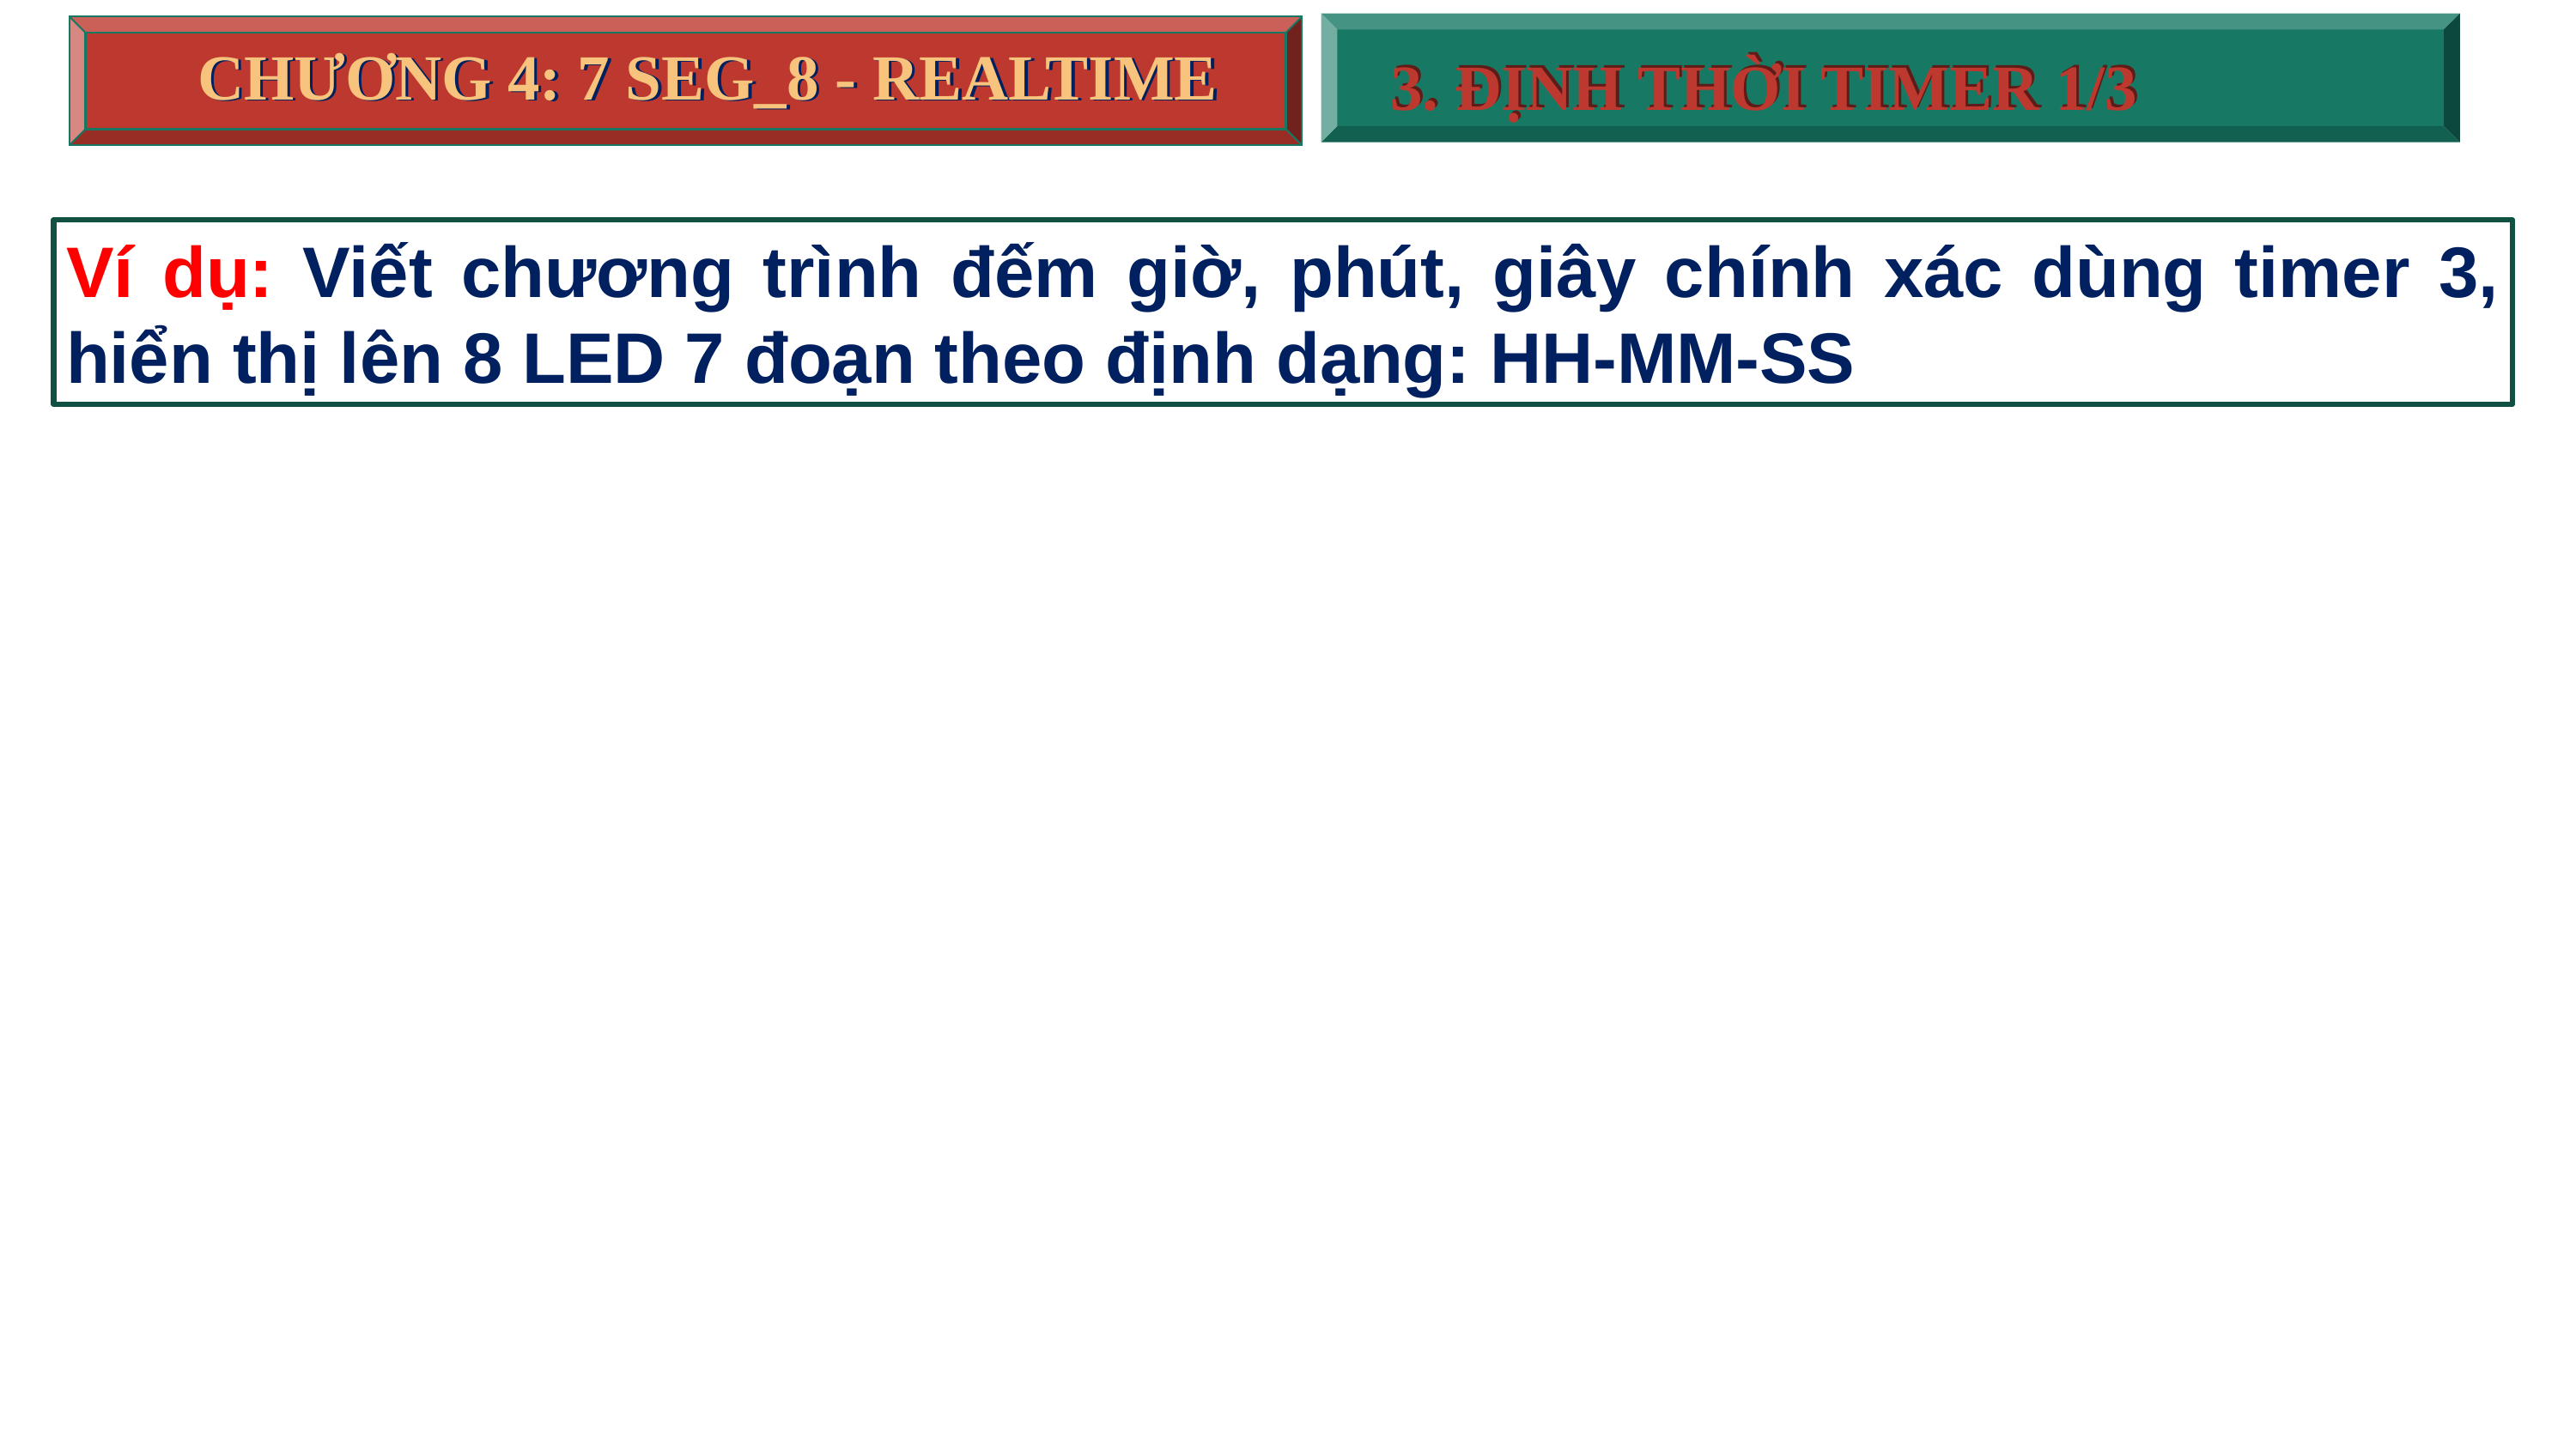

CHƯƠNG 4: 7 SEG_8 - REALTIME
CHƯƠNG 4: 7 SEG_8 - REALTIME
3. ĐỊNH THỜI TIMER 1/3

3. ĐỊNH THỜI TIMER 1/3
Ví dụ: Viết chương trình đếm giờ, phút, giây chính xác dùng timer 3, hiển thị lên 8 LED 7 đoạn theo định dạng: HH-MM-SS